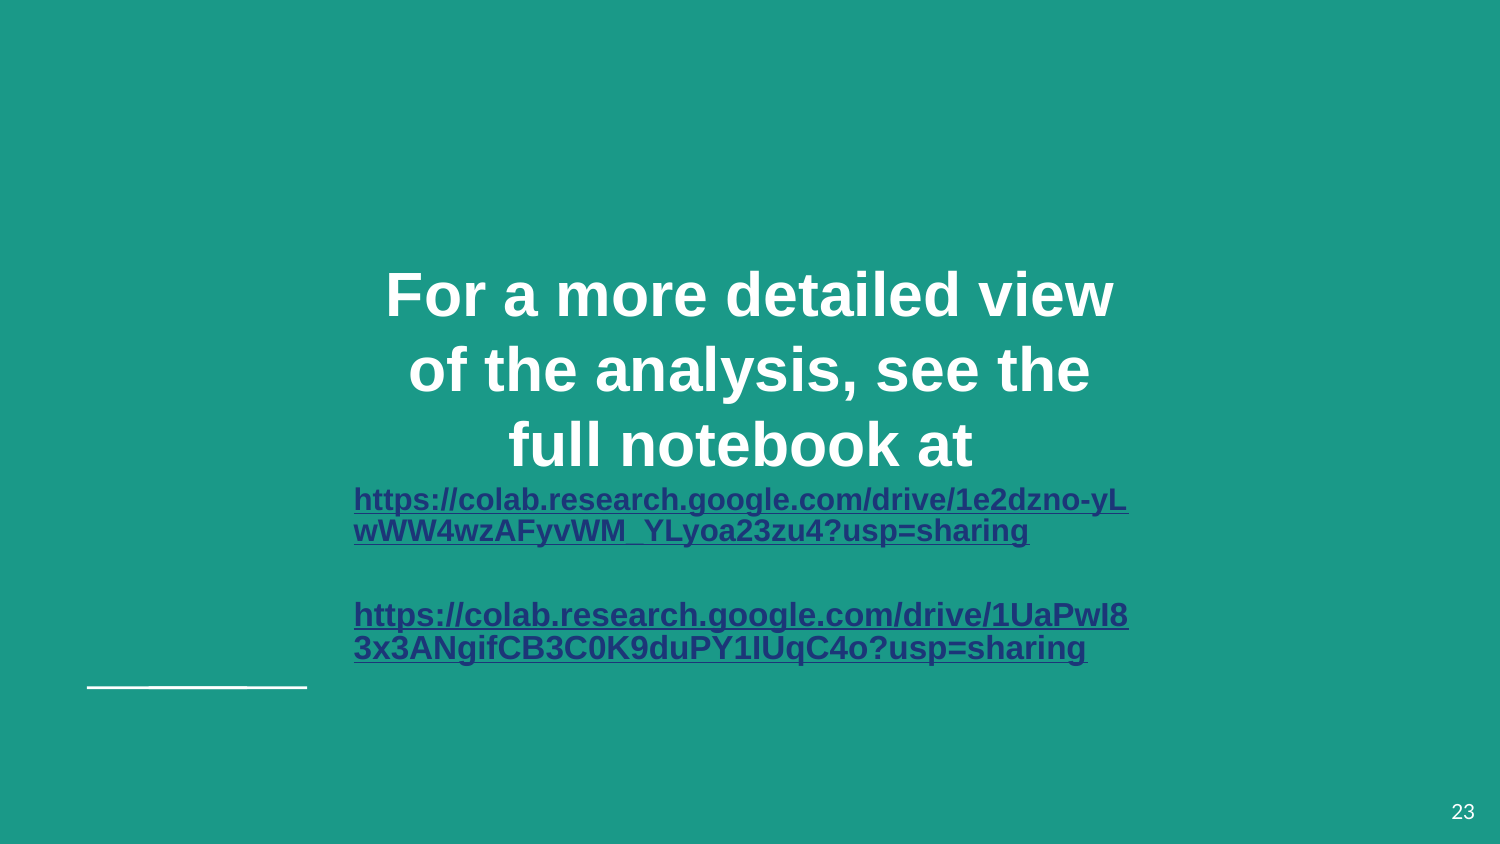

# For a more detailed view of the analysis, see the full notebook at
https://colab.research.google.com/drive/1e2dzno-yLwWW4wzAFyvWM_YLyoa23zu4?usp=sharing

https://colab.research.google.com/drive/1UaPwI83x3ANgifCB3C0K9duPY1IUqC4o?usp=sharing
23